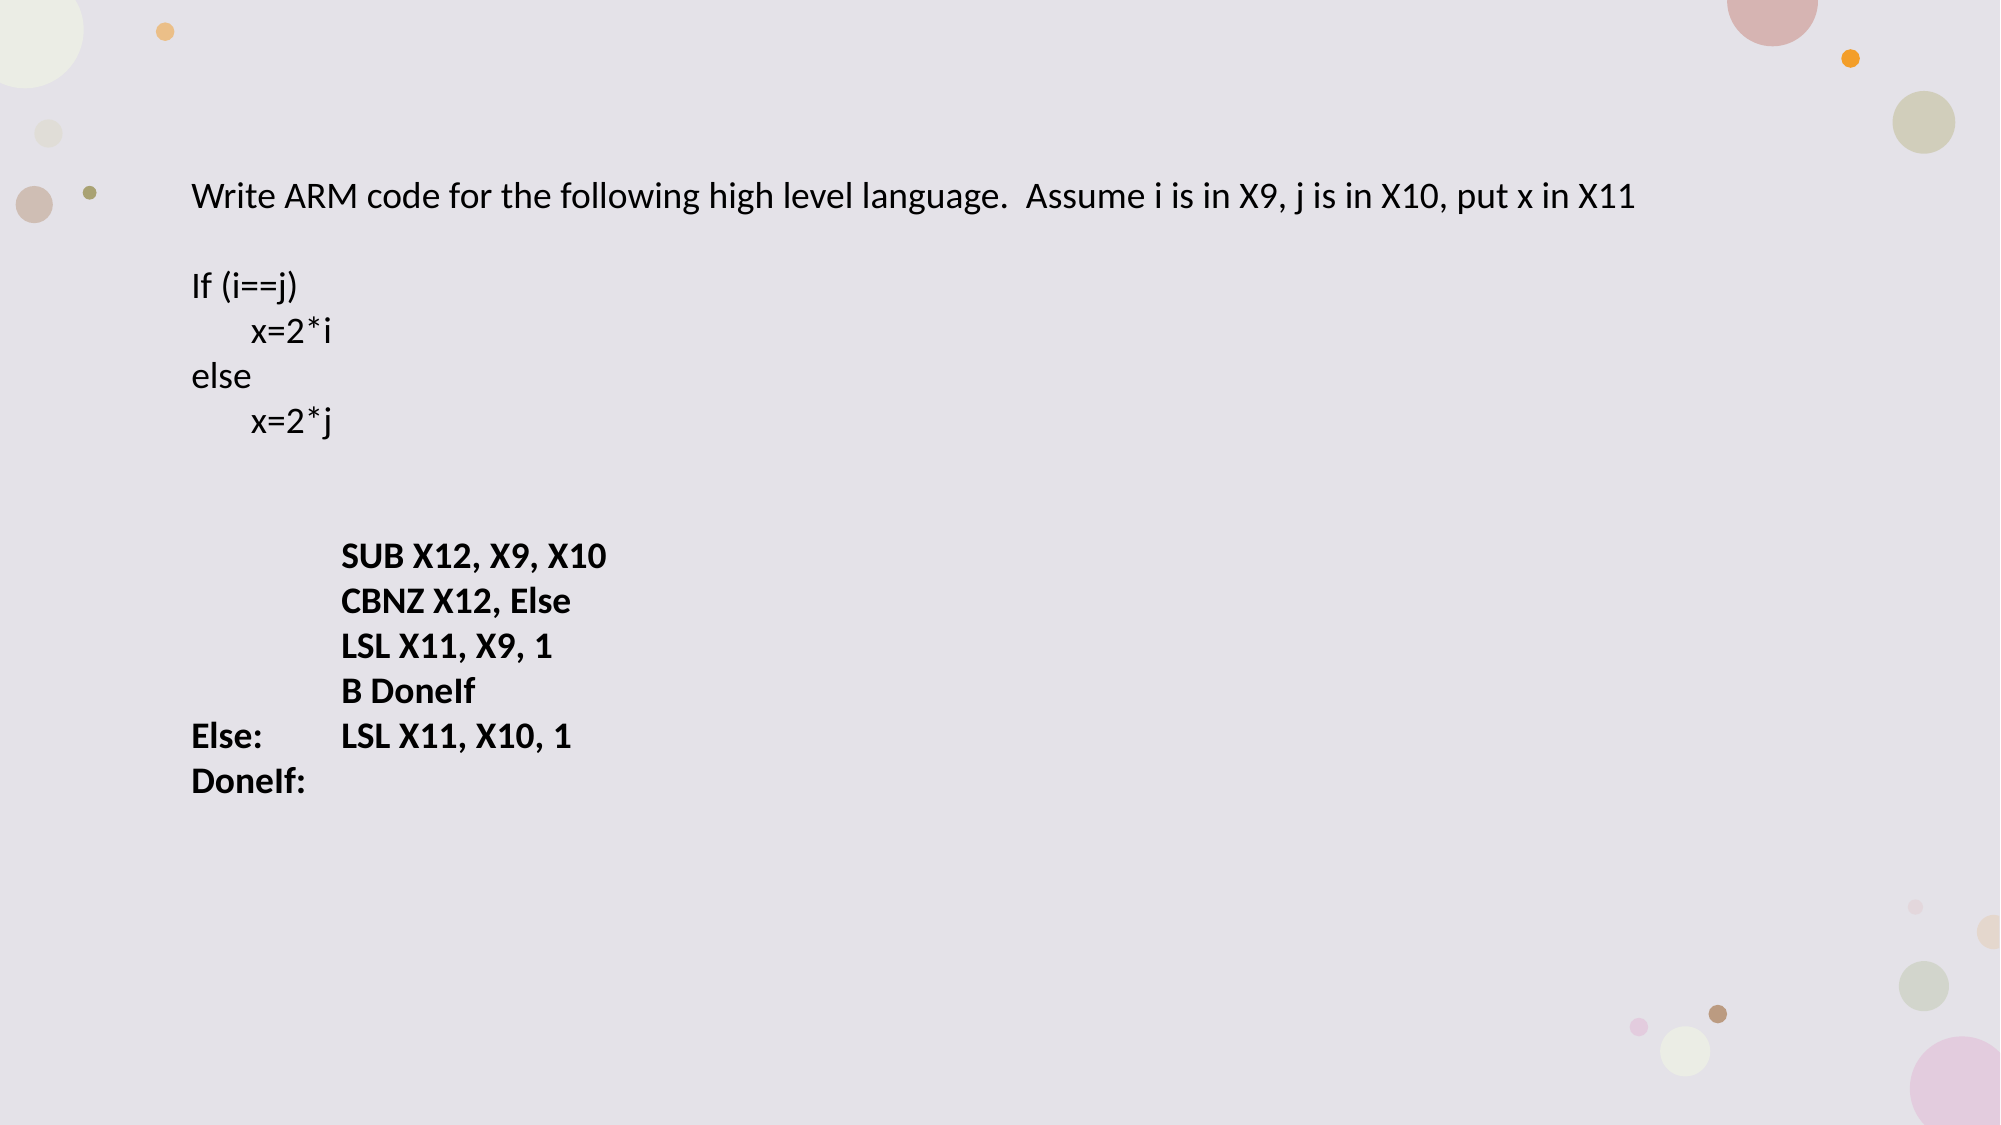

# Example Problem 6 Step 3
Write ARM code for the following high level language.  Assume i is in X9, j is in X10, put x in X11

If (i==j)
       x=2*i
else
       x=2*j

	SUB X12, X9, X10
	CBNZ X12, Else
	LSL X11, X9, 1
	B DoneIf
Else:	LSL X11, X10, 1
DoneIf: